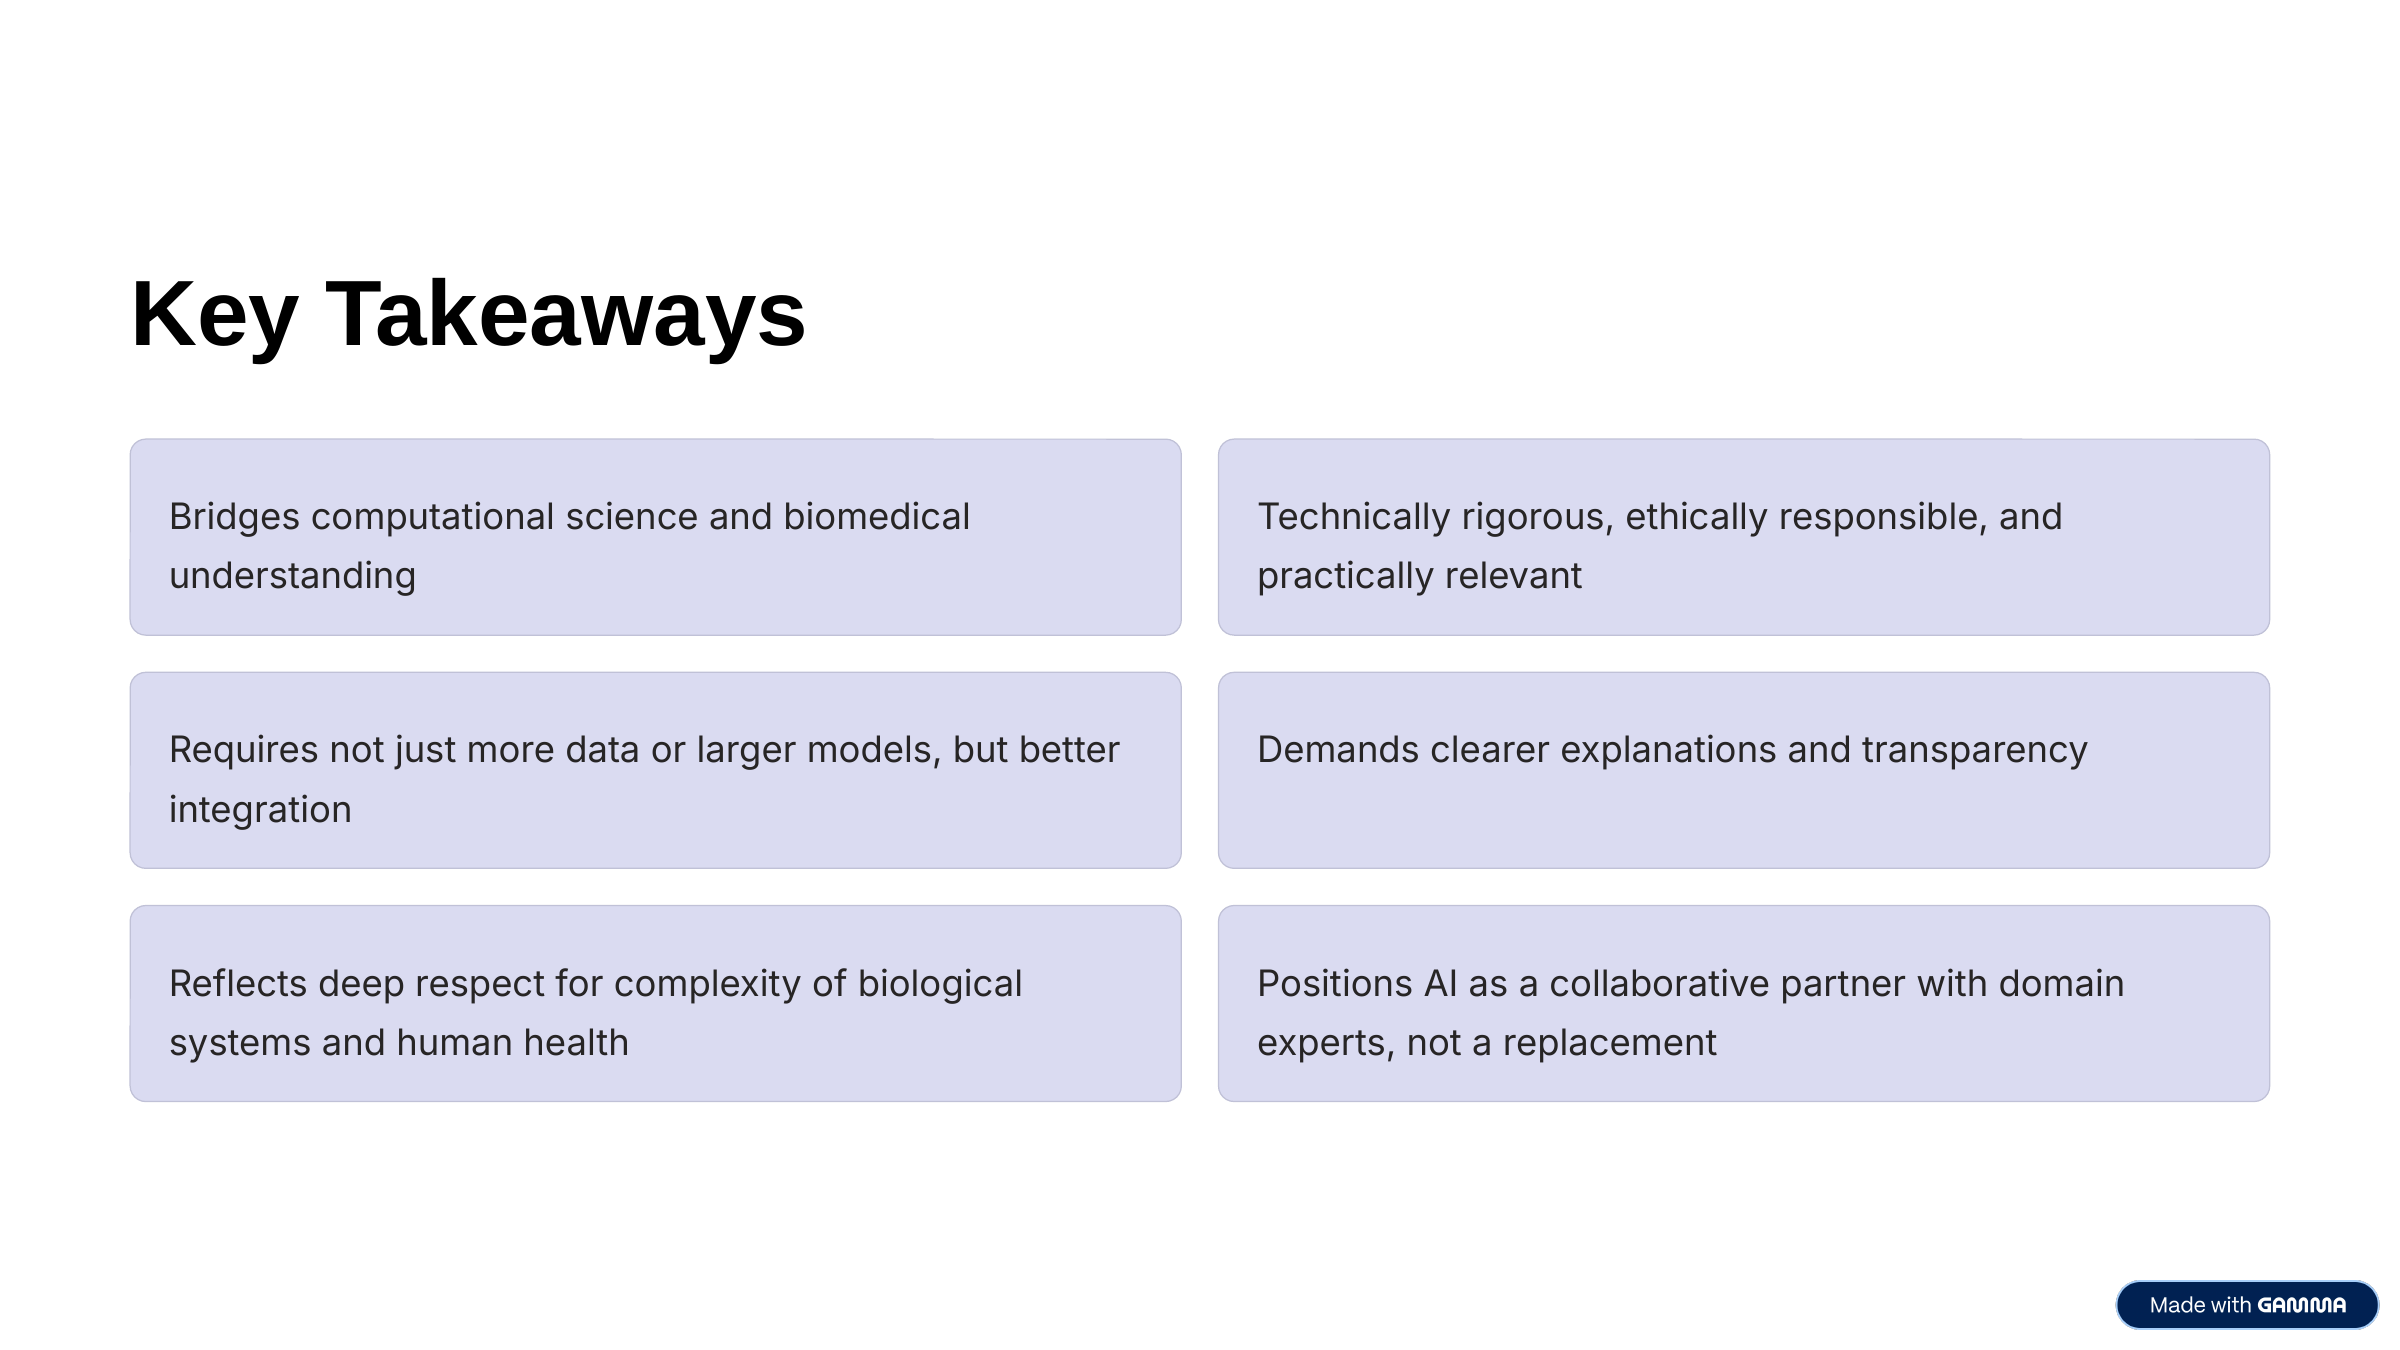

Key Takeaways

Bridges computational science and biomedical understanding
Technically rigorous, ethically responsible, and practically relevant

Requires not just more data or larger models, but better integration
Demands clearer explanations and transparency

Reflects deep respect for complexity of biological systems and human health
Positions AI as a collaborative partner with domain experts, not a replacement